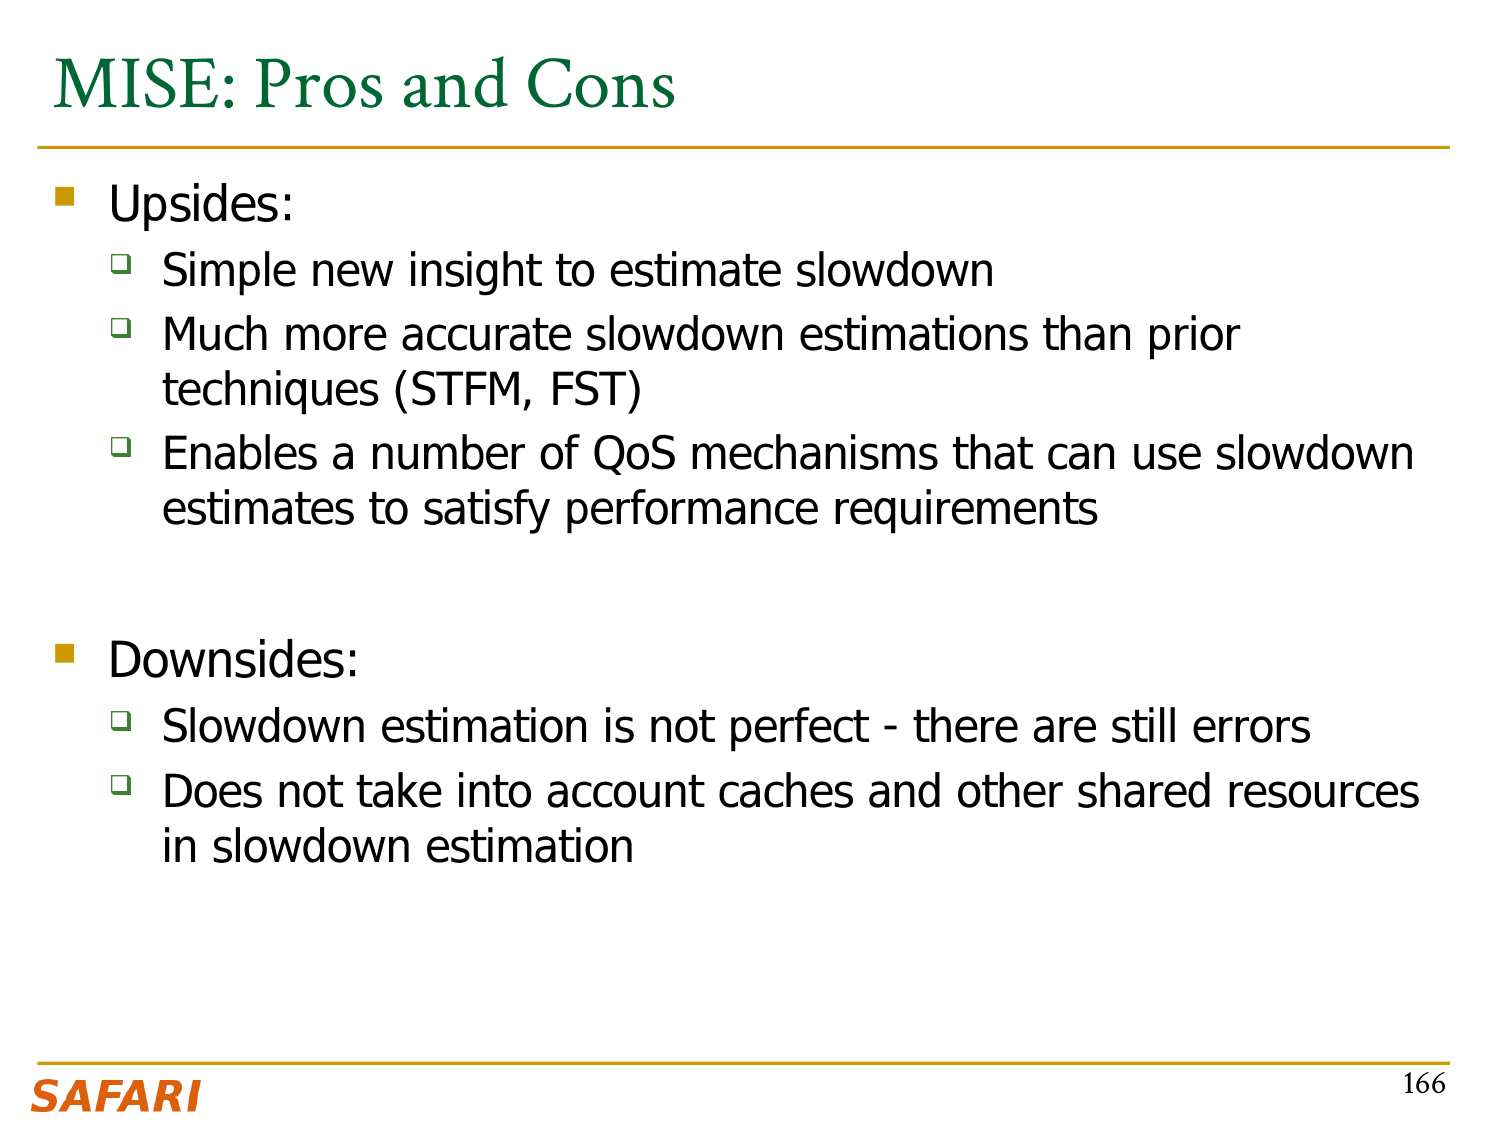

# MISE: Pros and Cons
Upsides:
Simple new insight to estimate slowdown
Much more accurate slowdown estimations than prior techniques (STFM, FST)
Enables a number of QoS mechanisms that can use slowdown estimates to satisfy performance requirements

Downsides:
Slowdown estimation is not perfect - there are still errors
Does not take into account caches and other shared resources in slowdown estimation

166